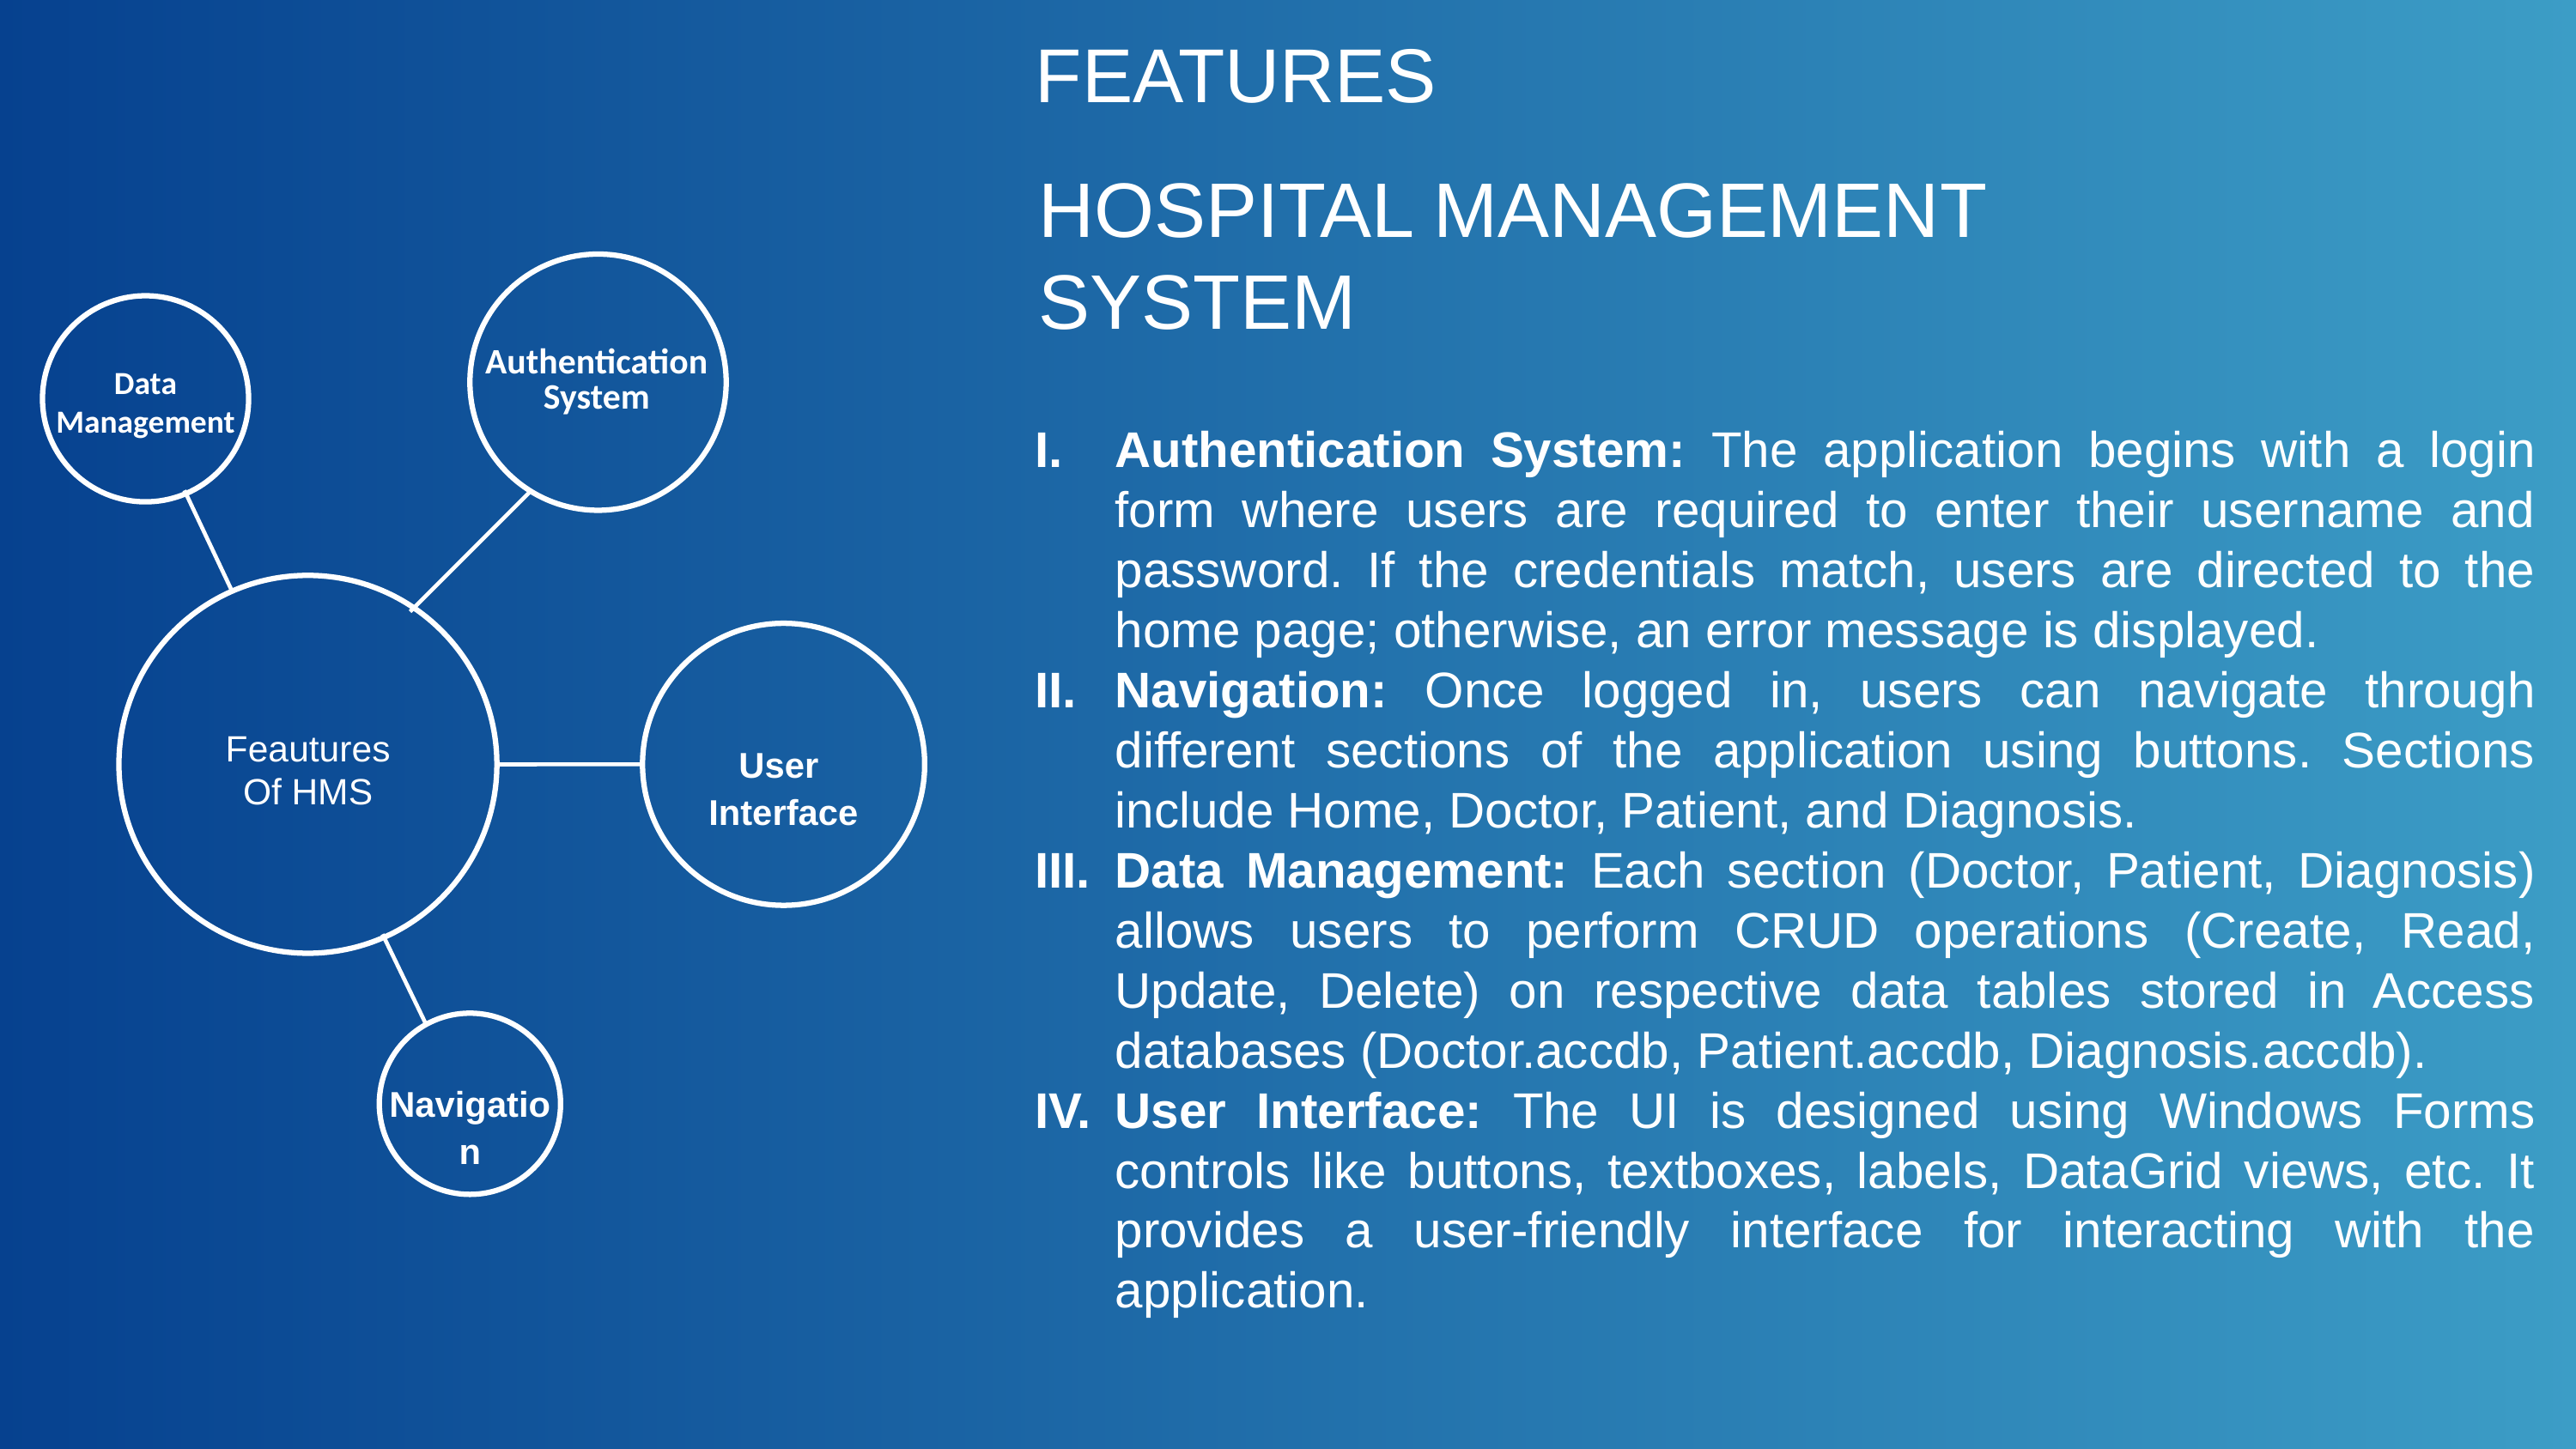

FEATURES
HOSPITAL MANAGEMENT SYSTEM

Authentication System
Data Management
Authentication System: The application begins with a login form where users are required to enter their username and password. If the credentials match, users are directed to the home page; otherwise, an error message is displayed.
Navigation: Once logged in, users can navigate through different sections of the application using buttons. Sections include Home, Doctor, Patient, and Diagnosis.
Data Management: Each section (Doctor, Patient, Diagnosis) allows users to perform CRUD operations (Create, Read, Update, Delete) on respective data tables stored in Access databases (Doctor.accdb, Patient.accdb, Diagnosis.accdb).
User Interface: The UI is designed using Windows Forms controls like buttons, textboxes, labels, DataGrid views, etc. It provides a user-friendly interface for interacting with the application.

Feautures
Of HMS
User
Interface

Navigation